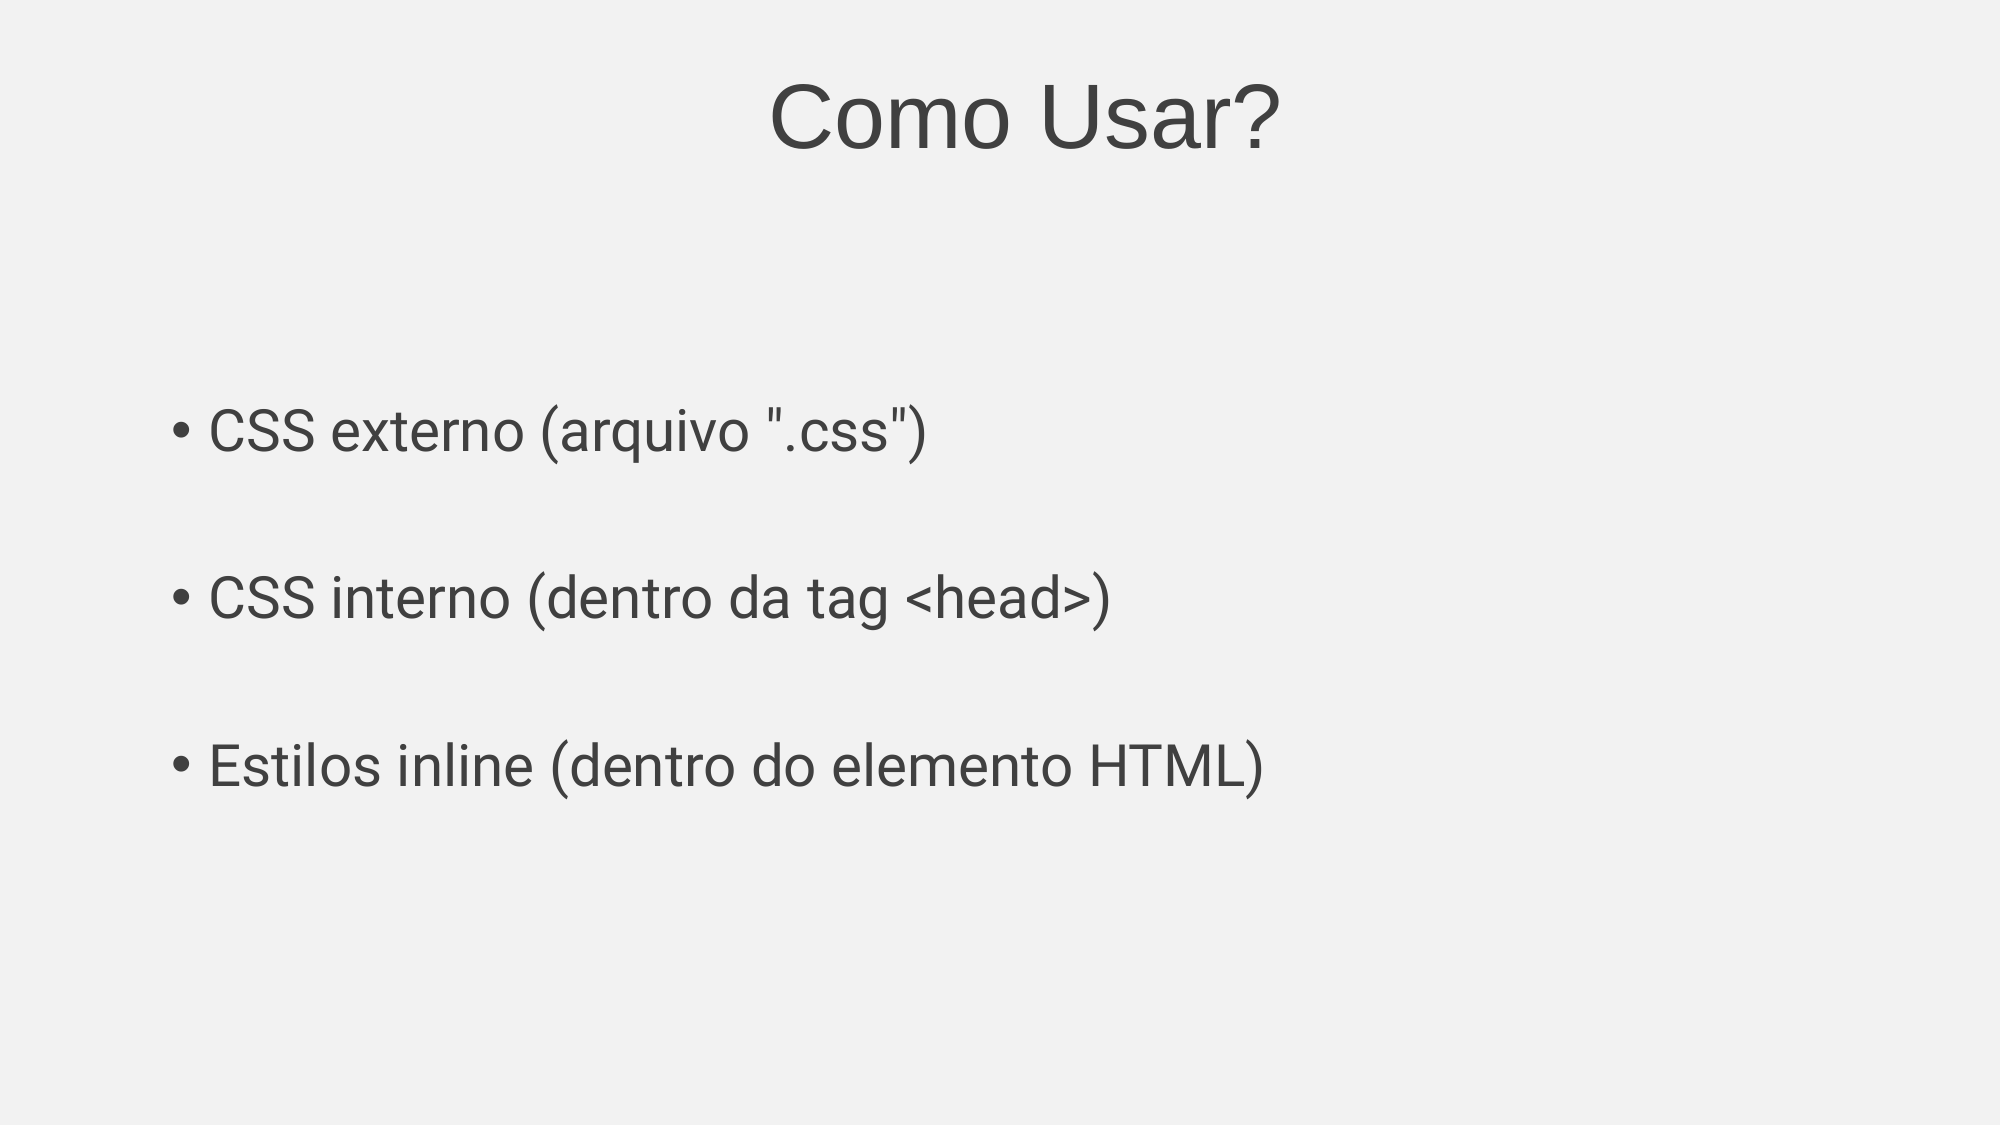

# Como Usar?

CSS externo (arquivo ".css")

CSS interno (dentro da tag <head>)

Estilos inline (dentro do elemento HTML)